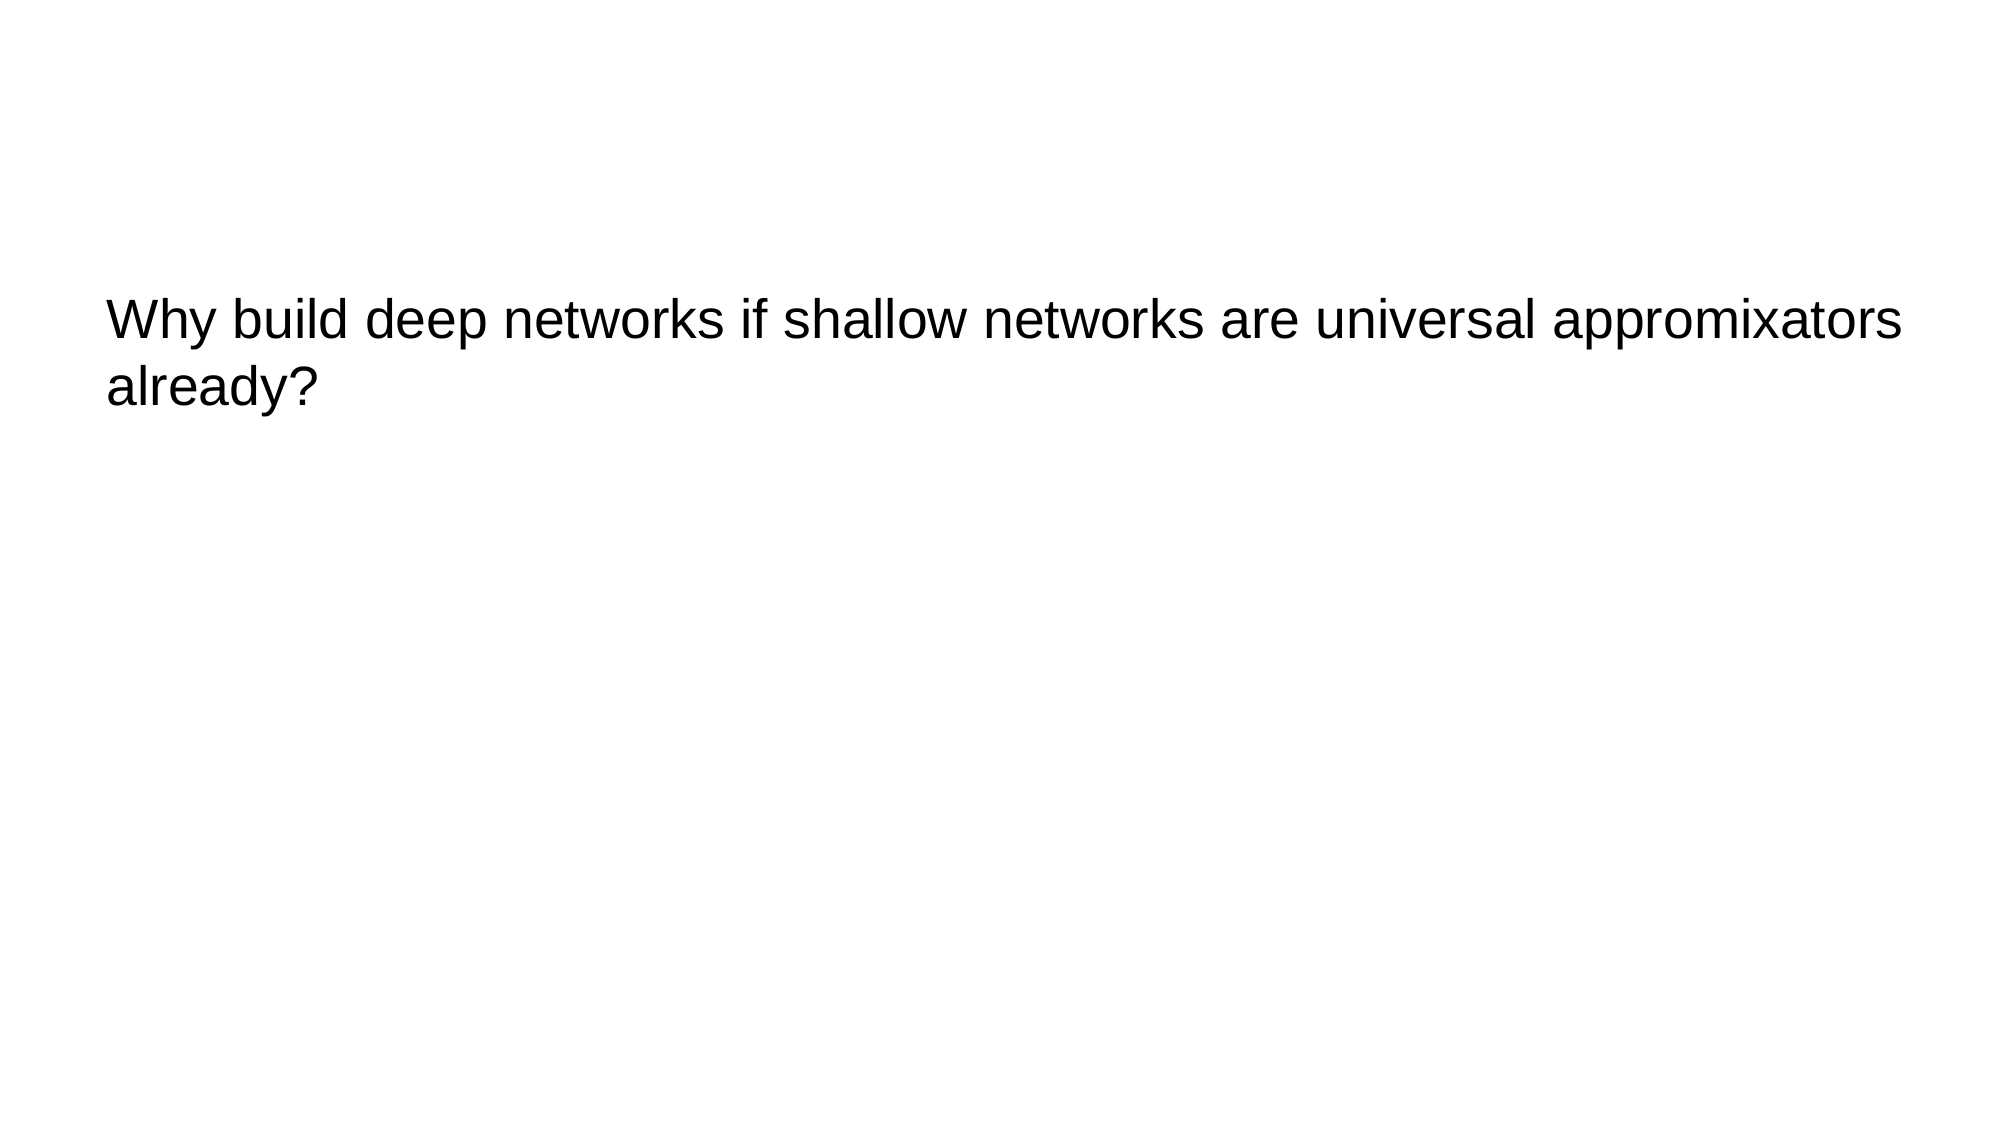

Why build deep networks if shallow networks are universal appromixators already?